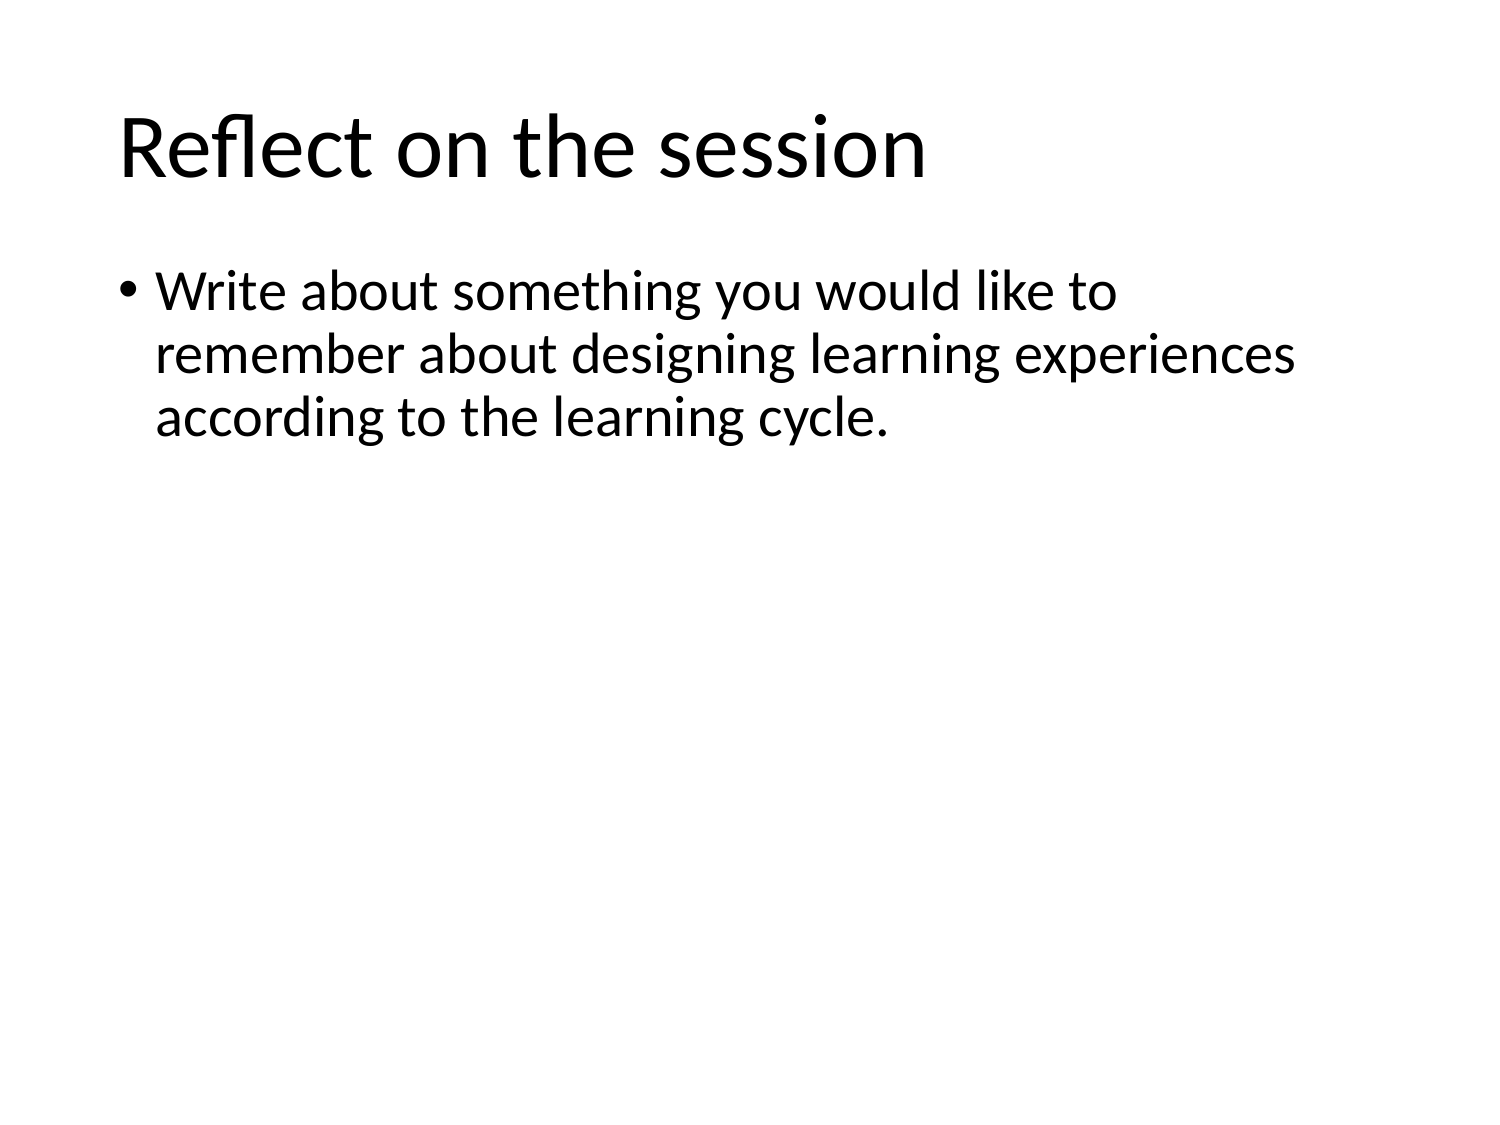

# Reflect on the session
Write about something you would like to remember about designing learning experiences according to the learning cycle.